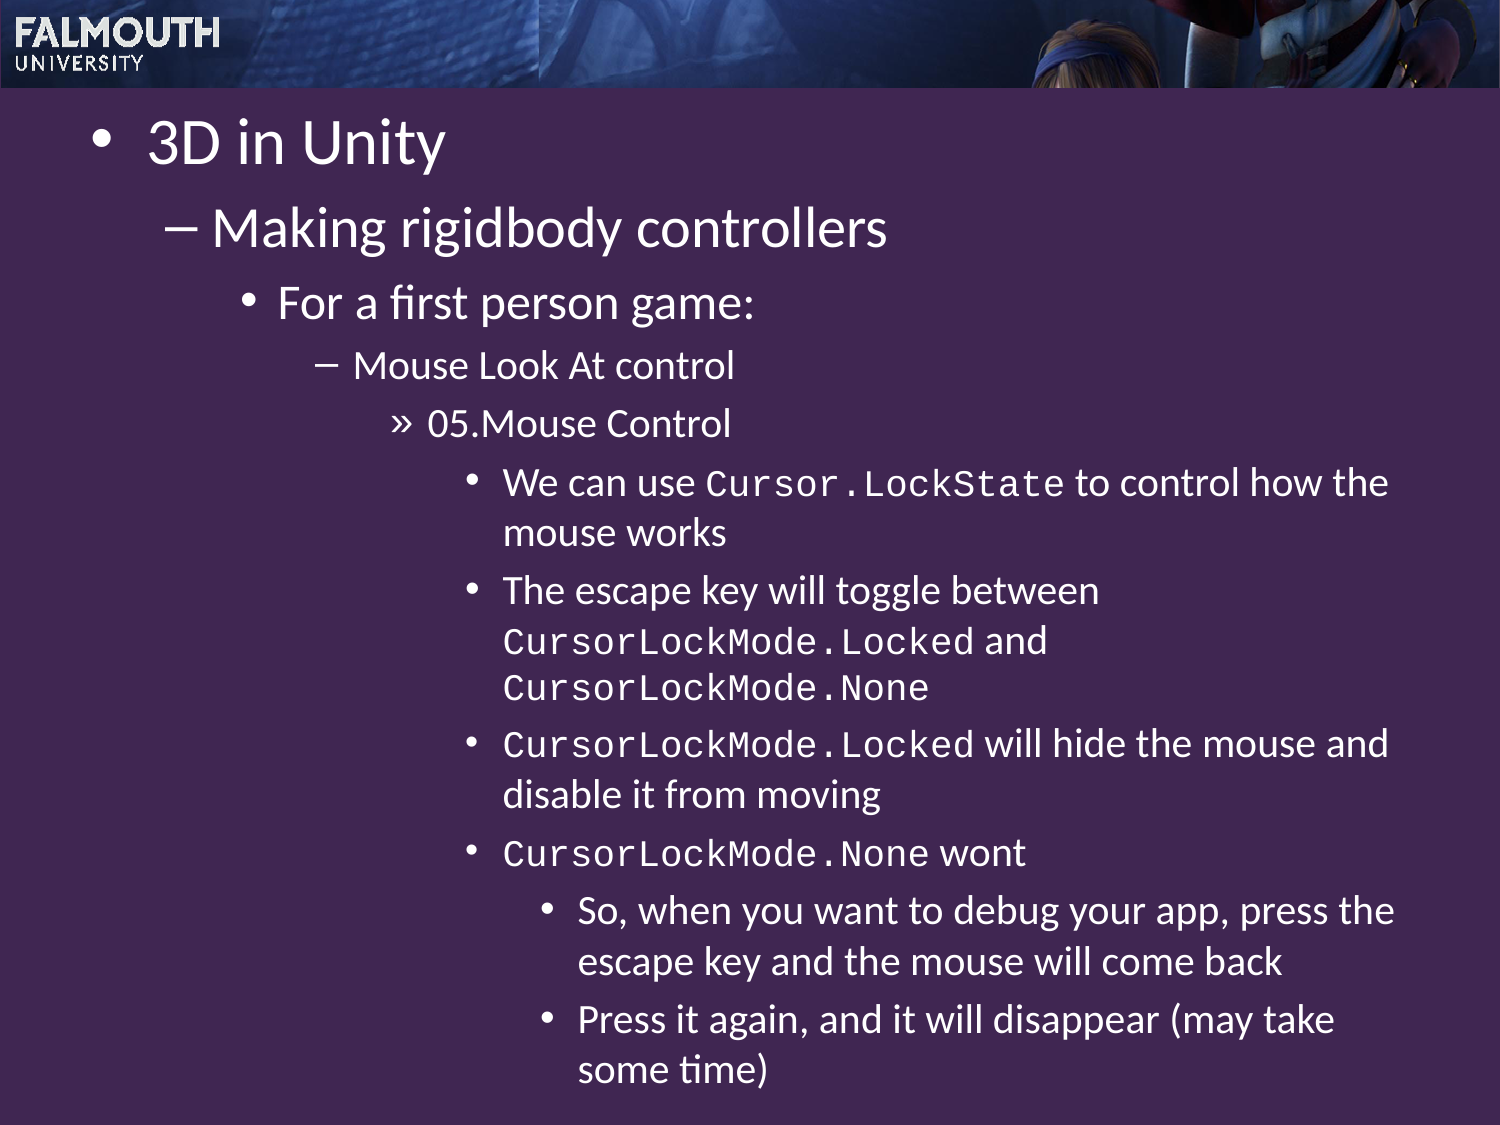

3D in Unity
Making rigidbody controllers
For a first person game:
Mouse Look At control
05.Mouse Control
We can use Cursor.LockState to control how the mouse works
The escape key will toggle between CursorLockMode.Locked and CursorLockMode.None
CursorLockMode.Locked will hide the mouse and disable it from moving
CursorLockMode.None wont
So, when you want to debug your app, press the escape key and the mouse will come back
Press it again, and it will disappear (may take some time)